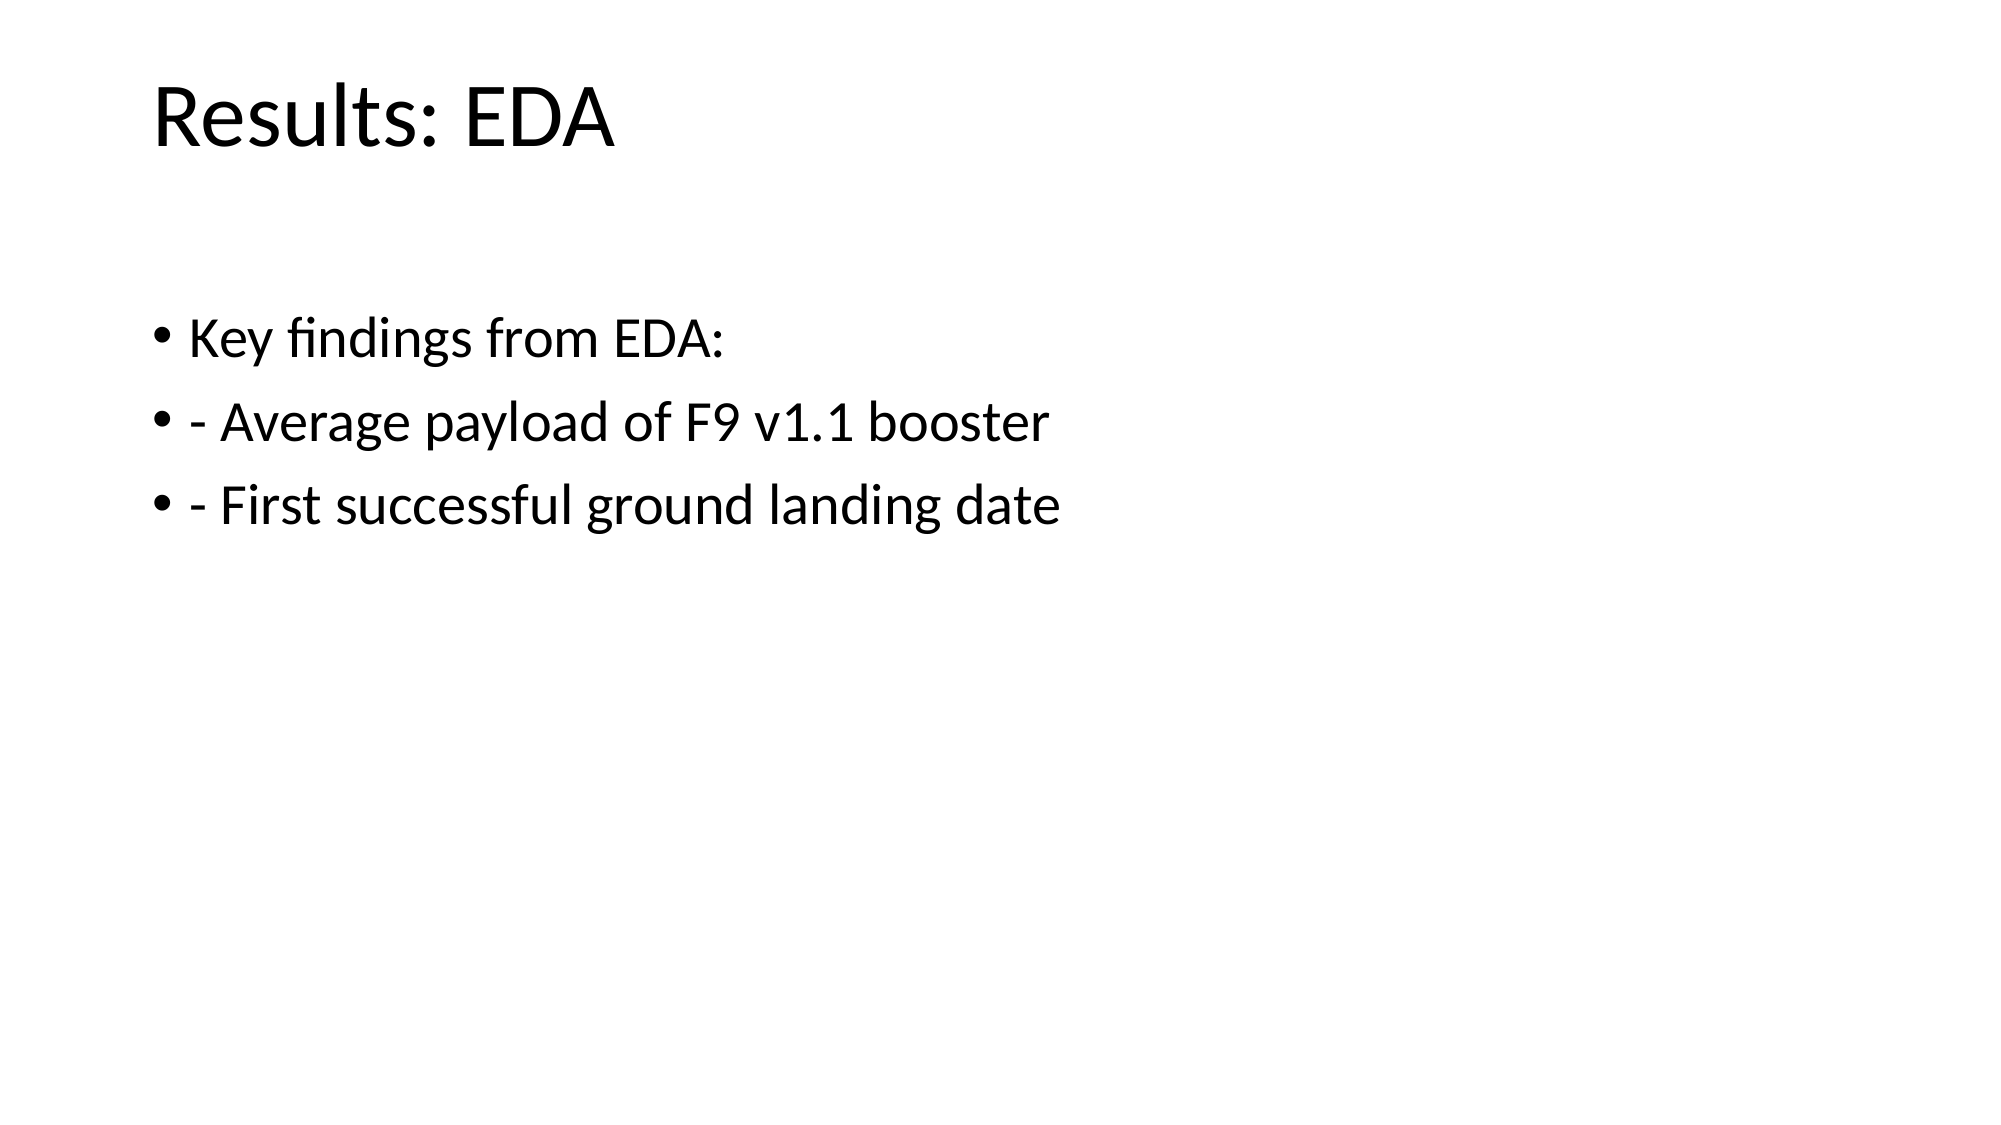

# Results: EDA
Key findings from EDA:
- Average payload of F9 v1.1 booster
- First successful ground landing date